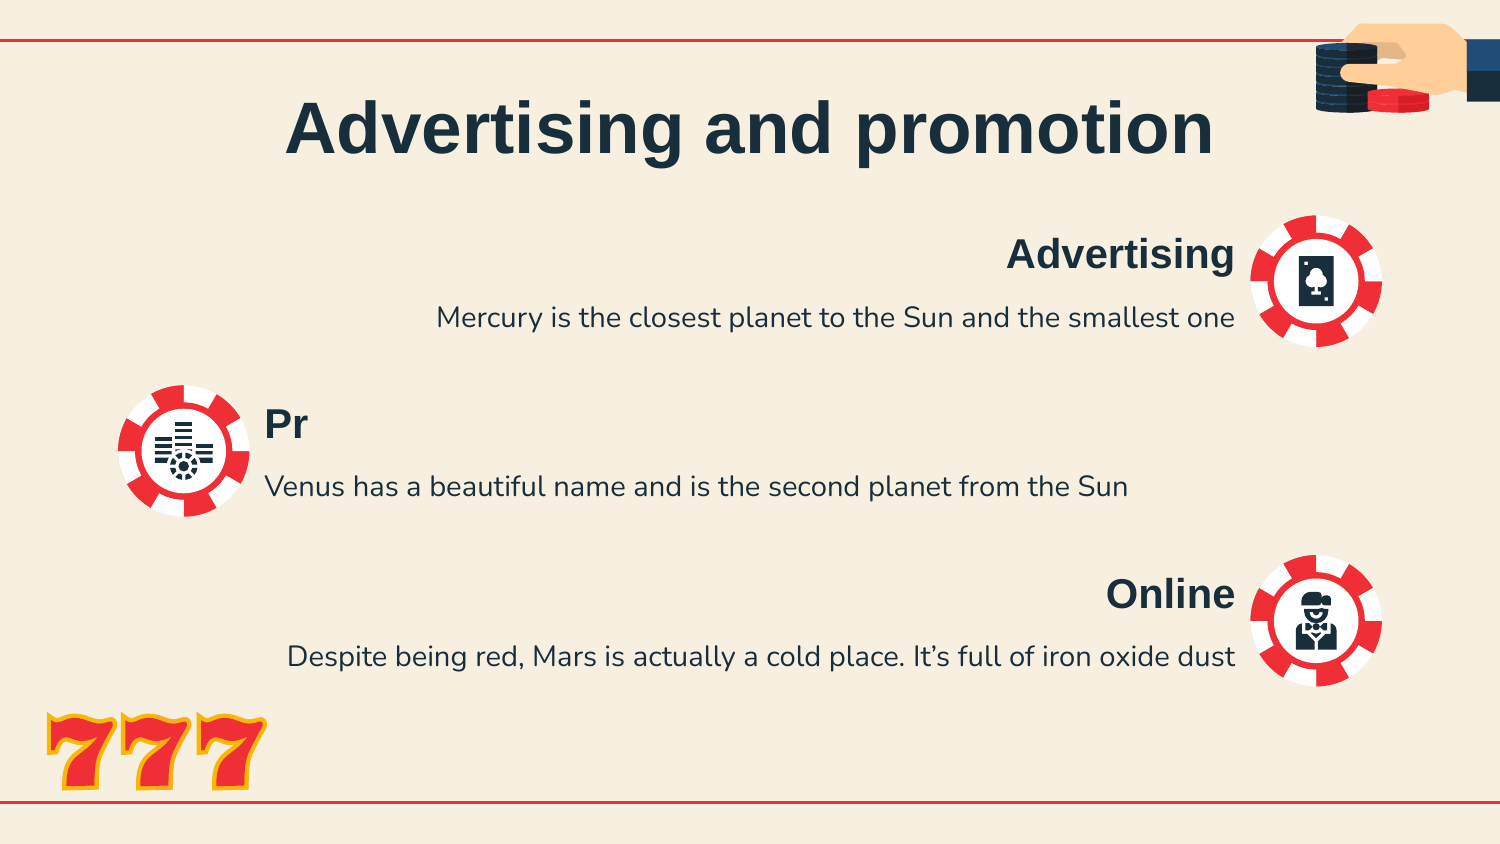

# Advertising and promotion

Advertising

Mercury is the closest planet to the Sun and the smallest one

Pr

Venus has a beautiful name and is the second planet from the Sun

Online

Despite being red, Mars is actually a cold place. It’s full of iron oxide dust